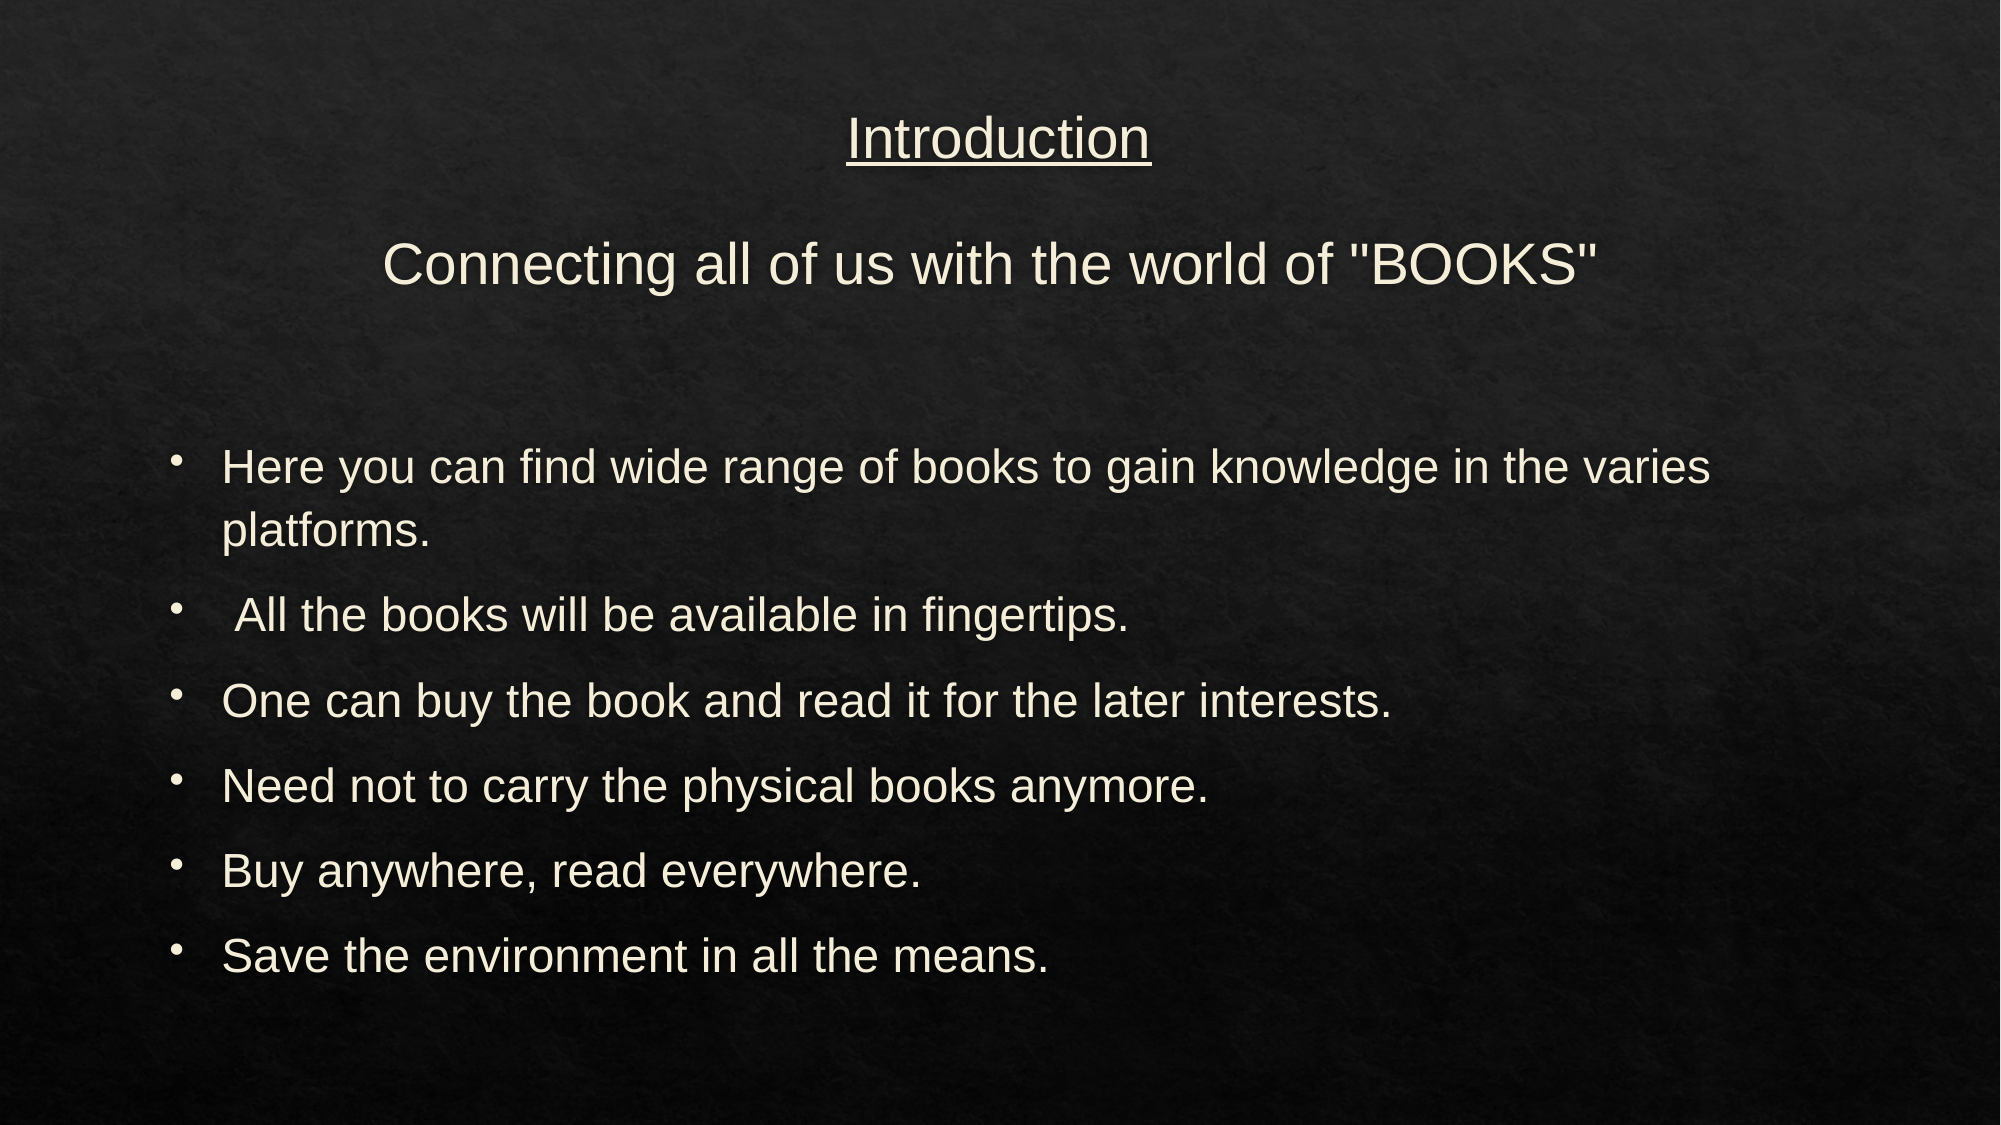

# Introduction Connecting all of us with the world of "BOOKS"
Here you can find wide range of books to gain knowledge in the varies platforms.
 All the books will be available in fingertips.
One can buy the book and read it for the later interests.
Need not to carry the physical books anymore.
Buy anywhere, read everywhere.
Save the environment in all the means.